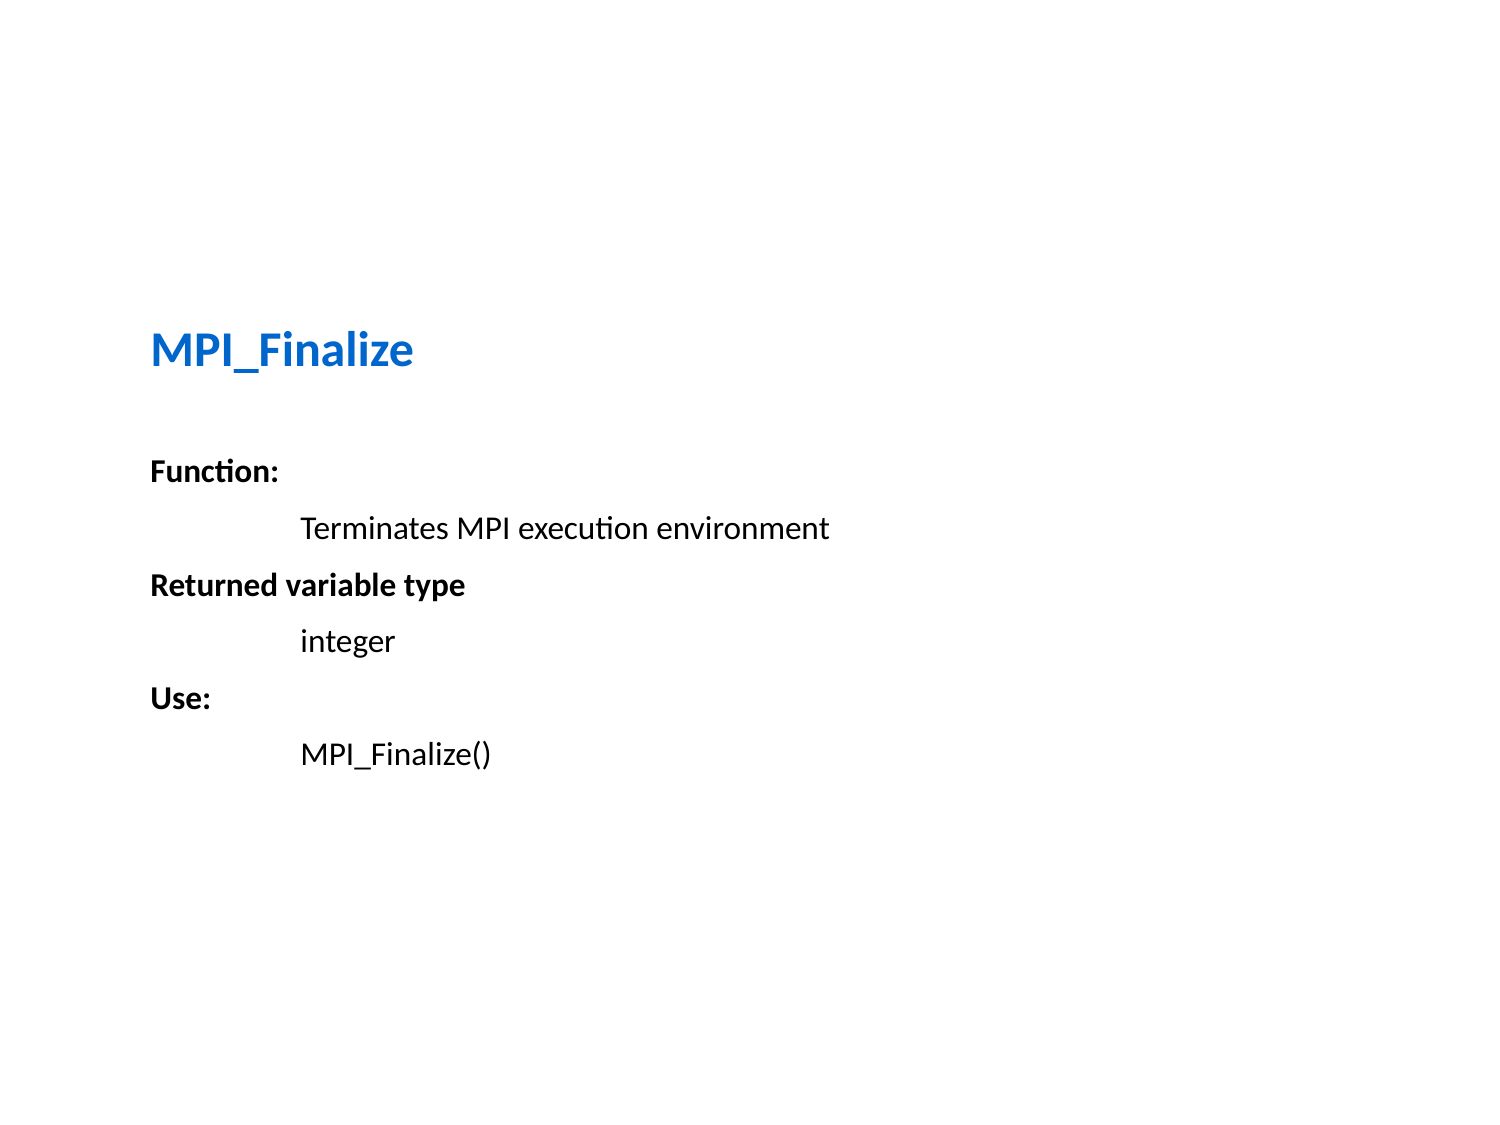

MPI_Finalize

Function:
	Terminates MPI execution environment
Returned variable type
	integer
Use:
	MPI_Finalize()